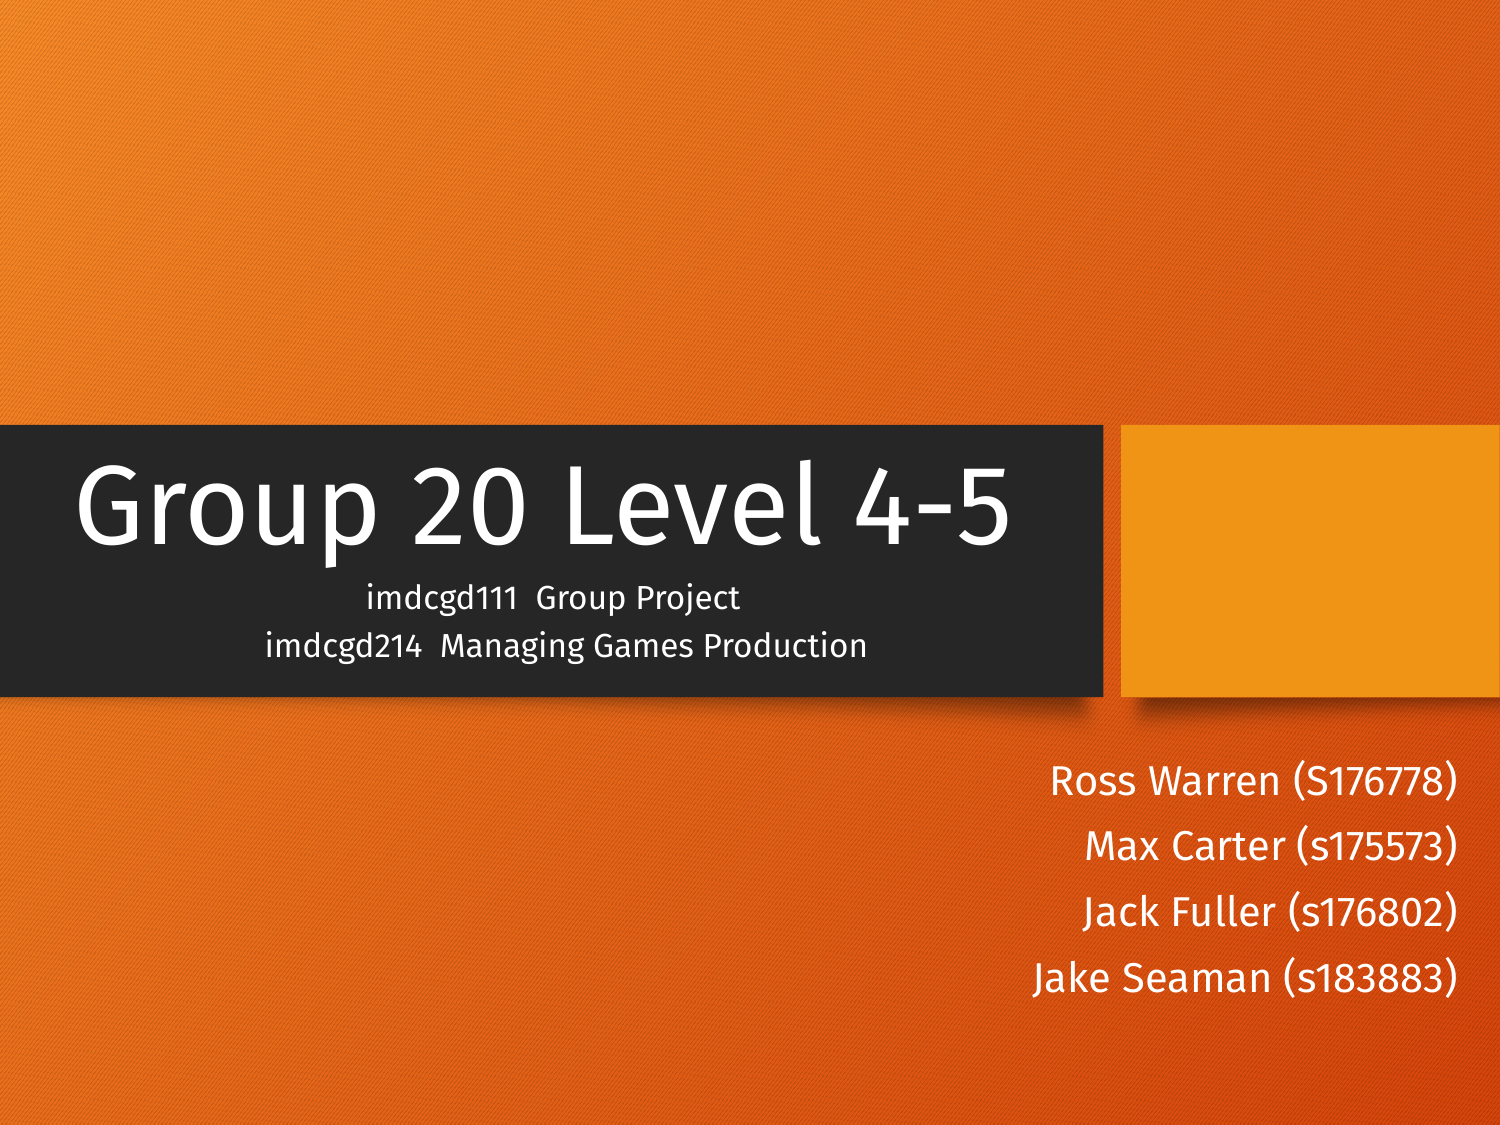

# Group 20 Level 4-5
imdcgd111  Group Project
imdcgd214  Managing Games Production
Ross Warren (S176778)
Max Carter (s175573)
Jack Fuller (s176802)
Jake Seaman (s183883)